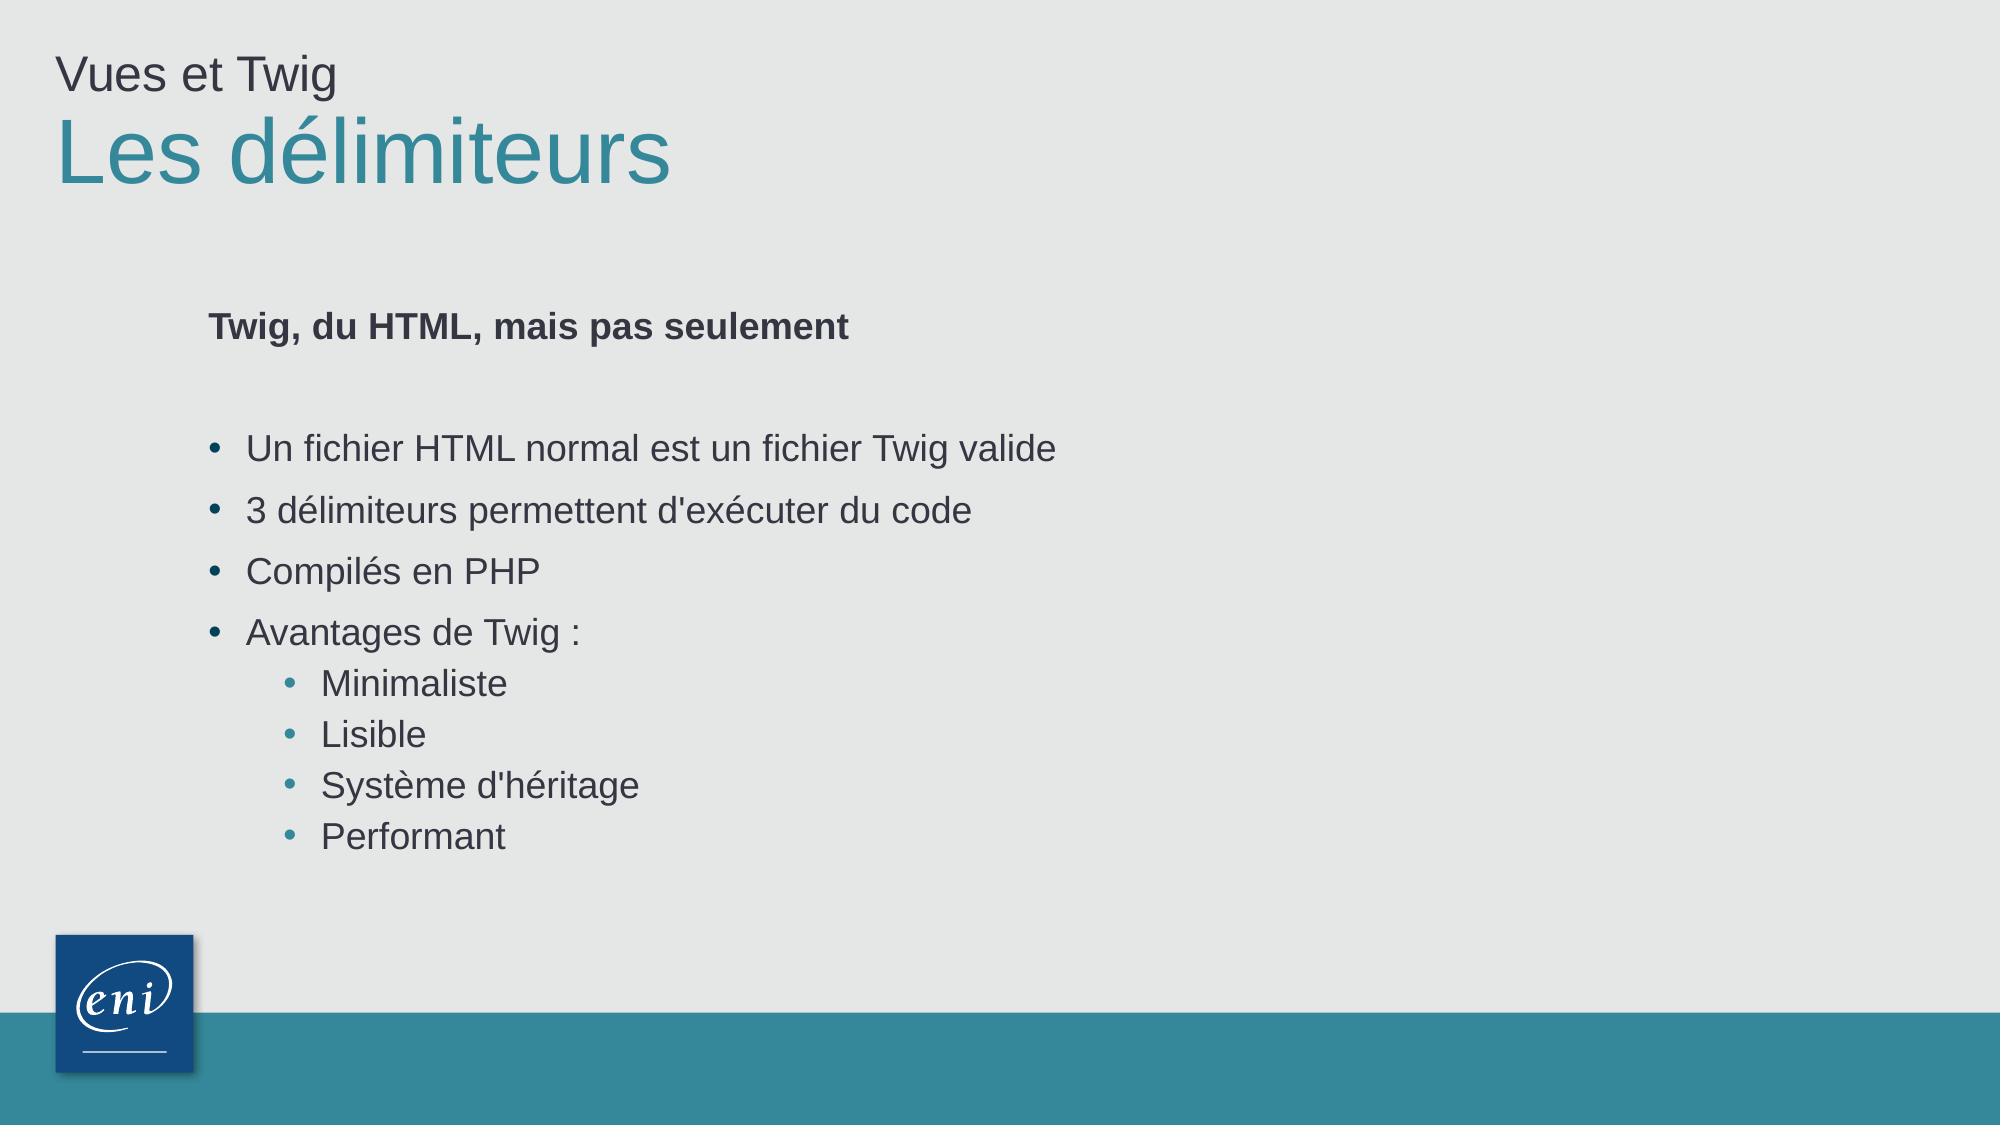

Vues et Twig
# Les délimiteurs
Twig, du HTML, mais pas seulement

Un fichier HTML normal est un fichier Twig valide
3 délimiteurs permettent d'exécuter du code
Compilés en PHP
Avantages de Twig :
Minimaliste
Lisible
Système d'héritage
Performant